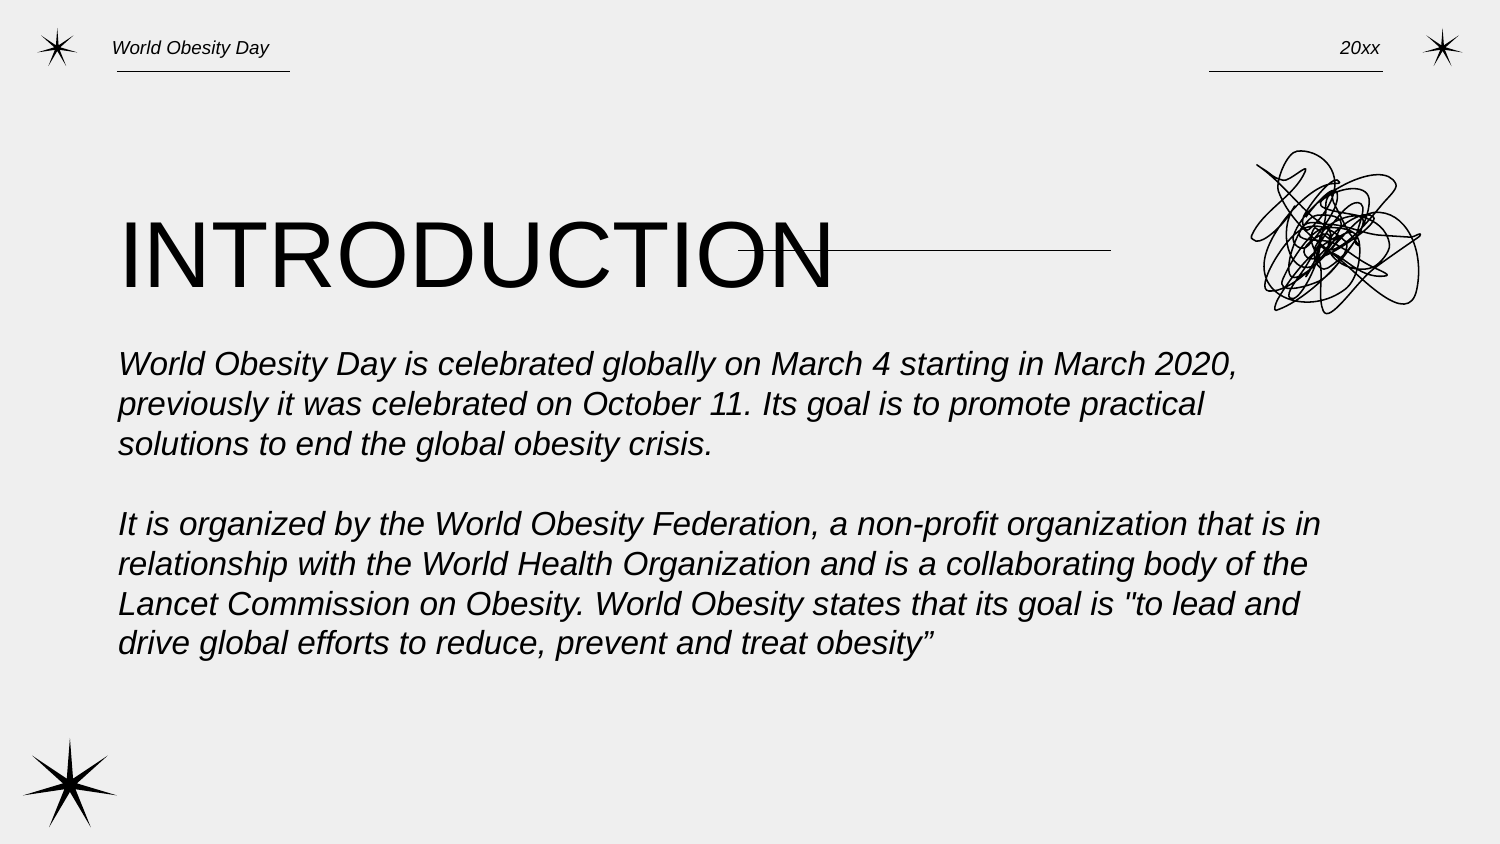

World Obesity Day
20xx

# INTRODUCTION
World Obesity Day is celebrated globally on March 4 starting in March 2020, previously it was celebrated on October 11. Its goal is to promote practical solutions to end the global obesity crisis.

It is organized by the World Obesity Federation, a non-profit organization that is in relationship with the World Health Organization and is a collaborating body of the Lancet Commission on Obesity. World Obesity states that its goal is "to lead and drive global efforts to reduce, prevent and treat obesity”